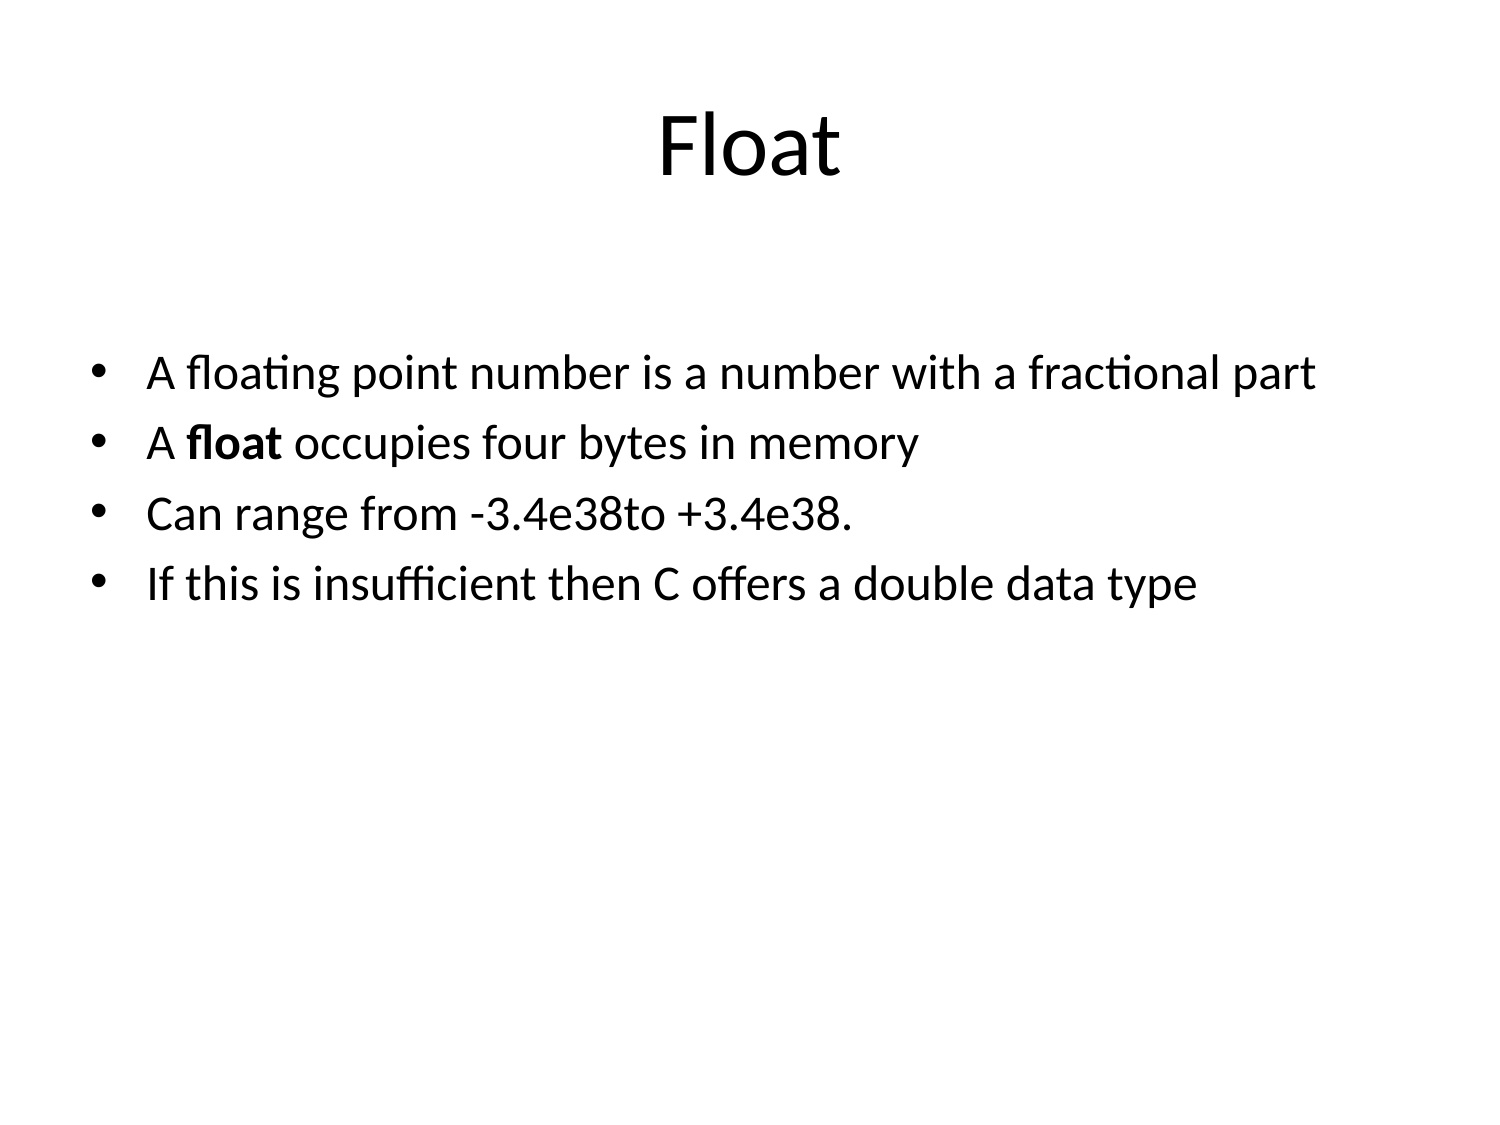

# Float

A floating point number is a number with a fractional part
A float occupies four bytes in memory
Can range from -3.4e38to +3.4e38.
If this is insufficient then C offers a double data type